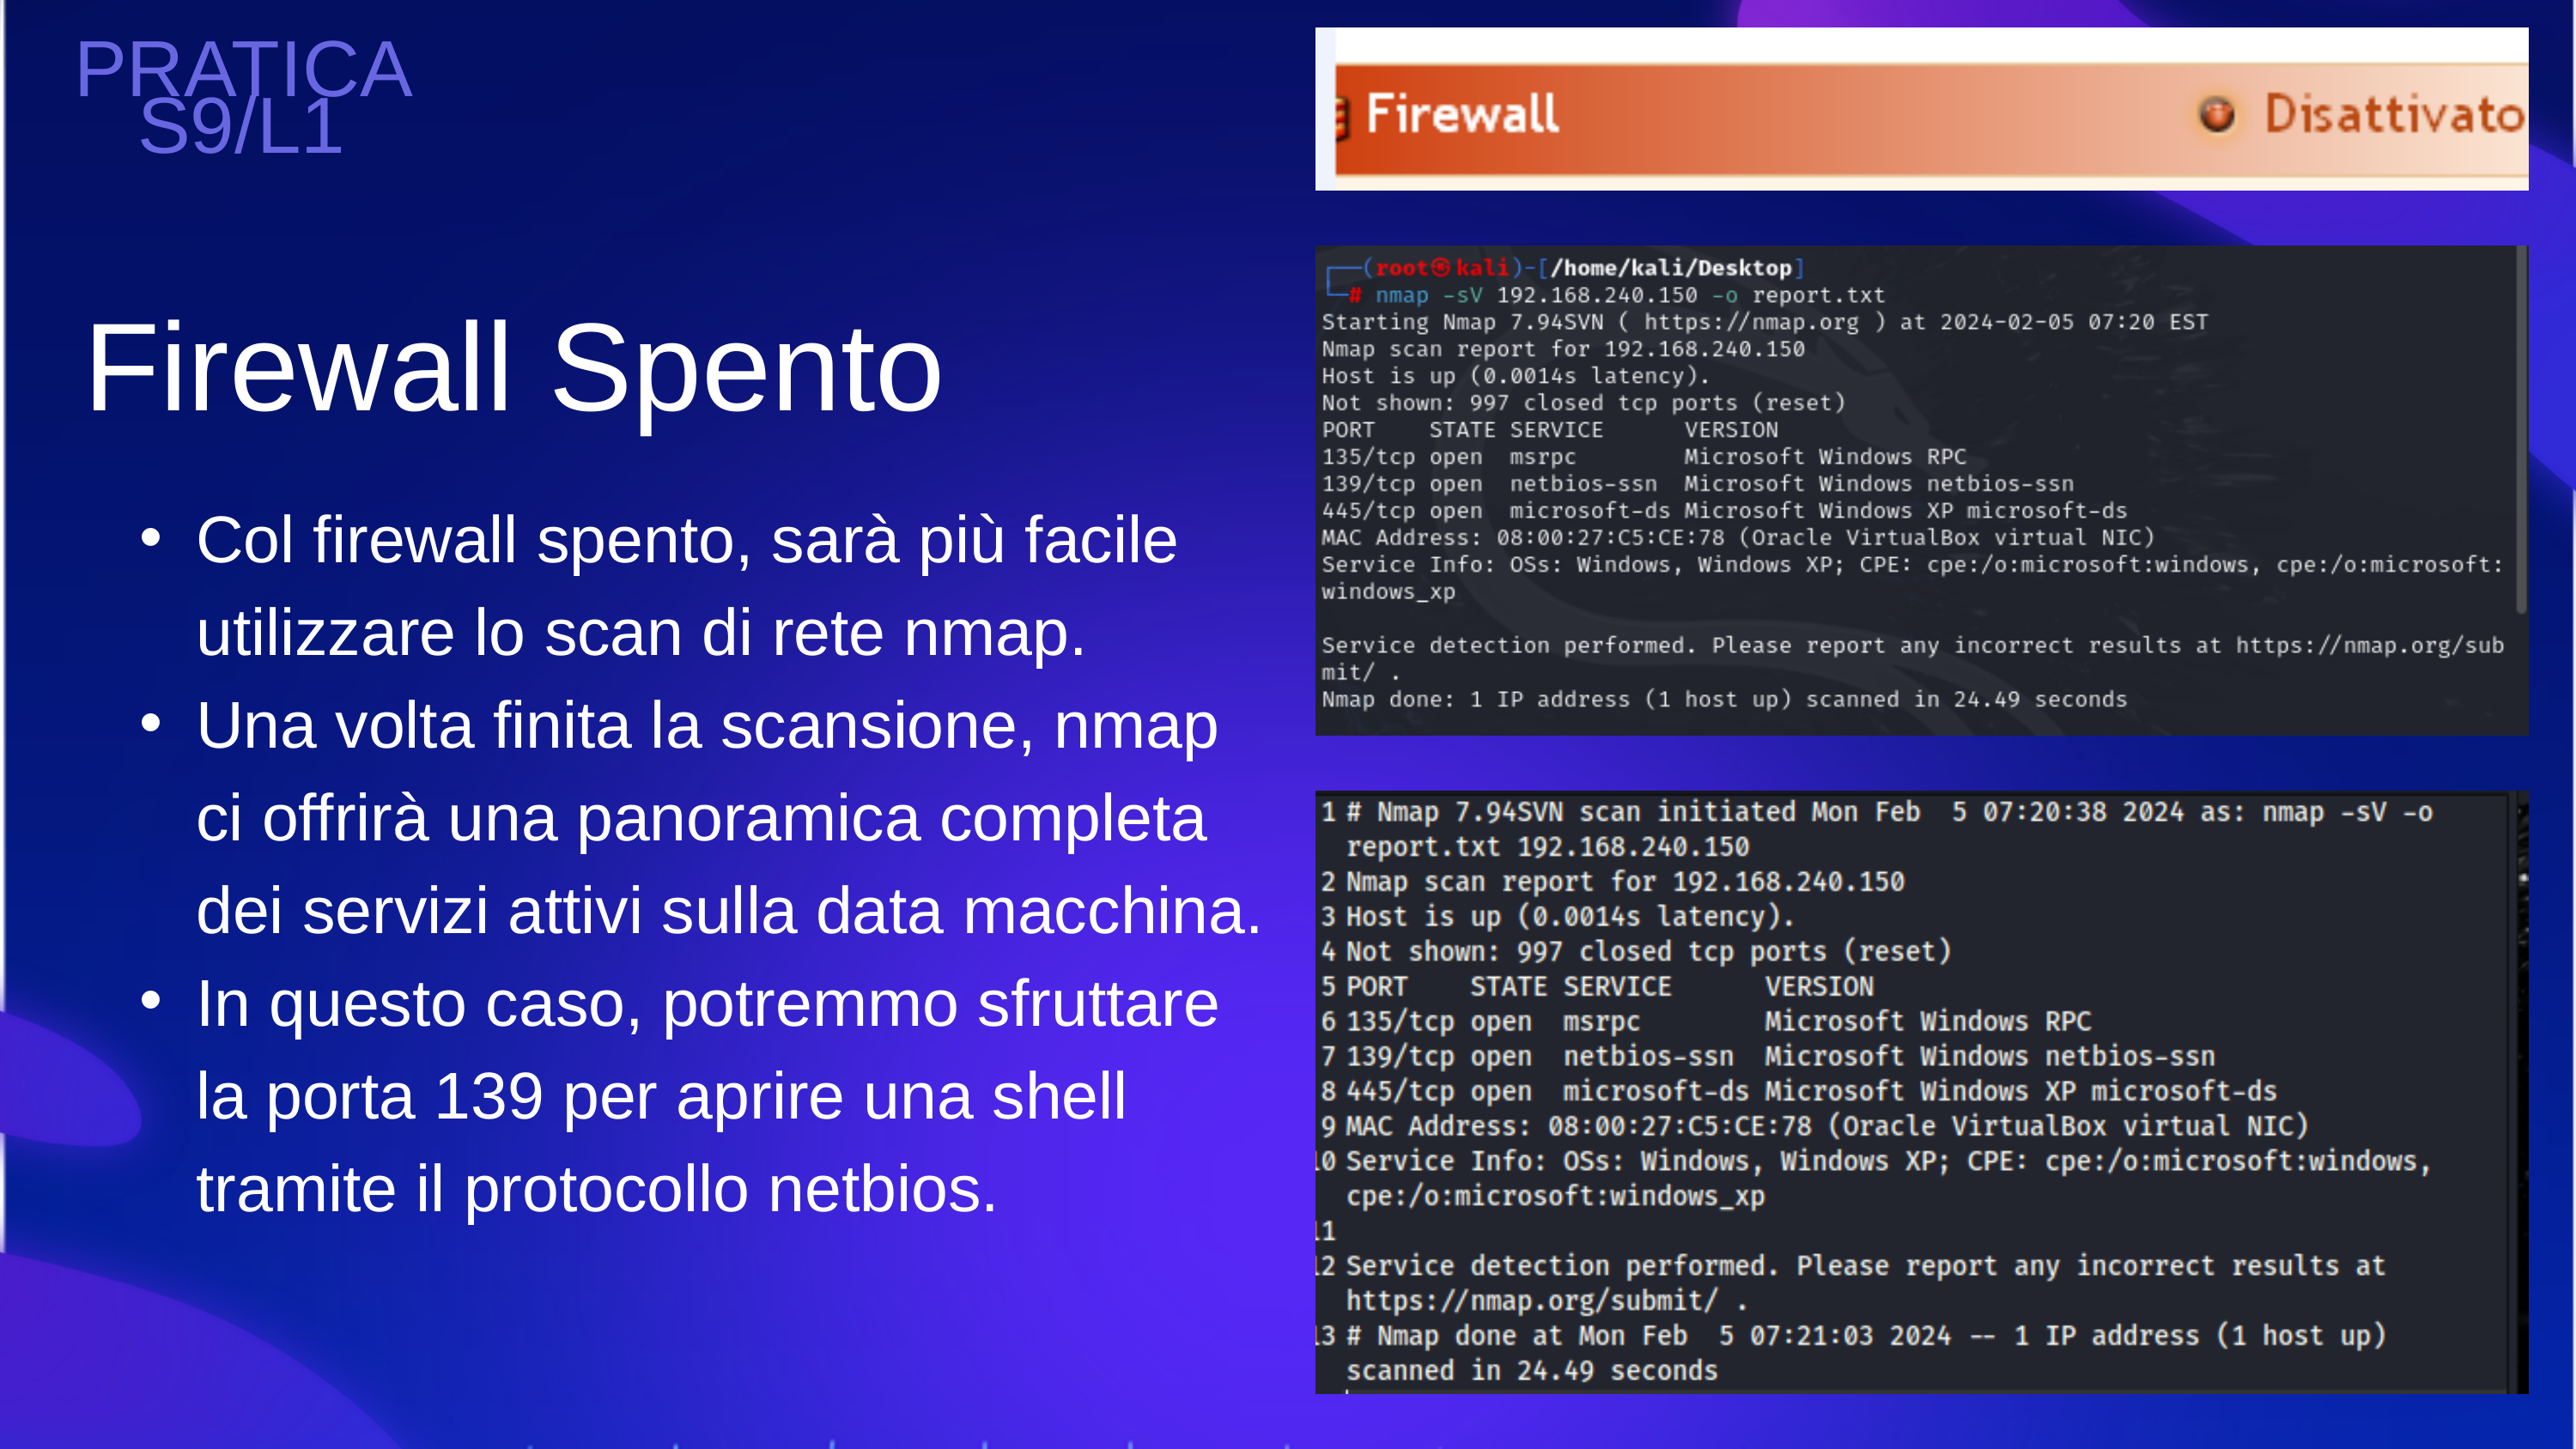

PRATICA S9/L1

Firewall Spento
Col firewall spento, sarà più facile utilizzare lo scan di rete nmap.
Una volta finita la scansione, nmap ci offrirà una panoramica completa dei servizi attivi sulla data macchina.
In questo caso, potremmo sfruttare la porta 139 per aprire una shell tramite il protocollo netbios.